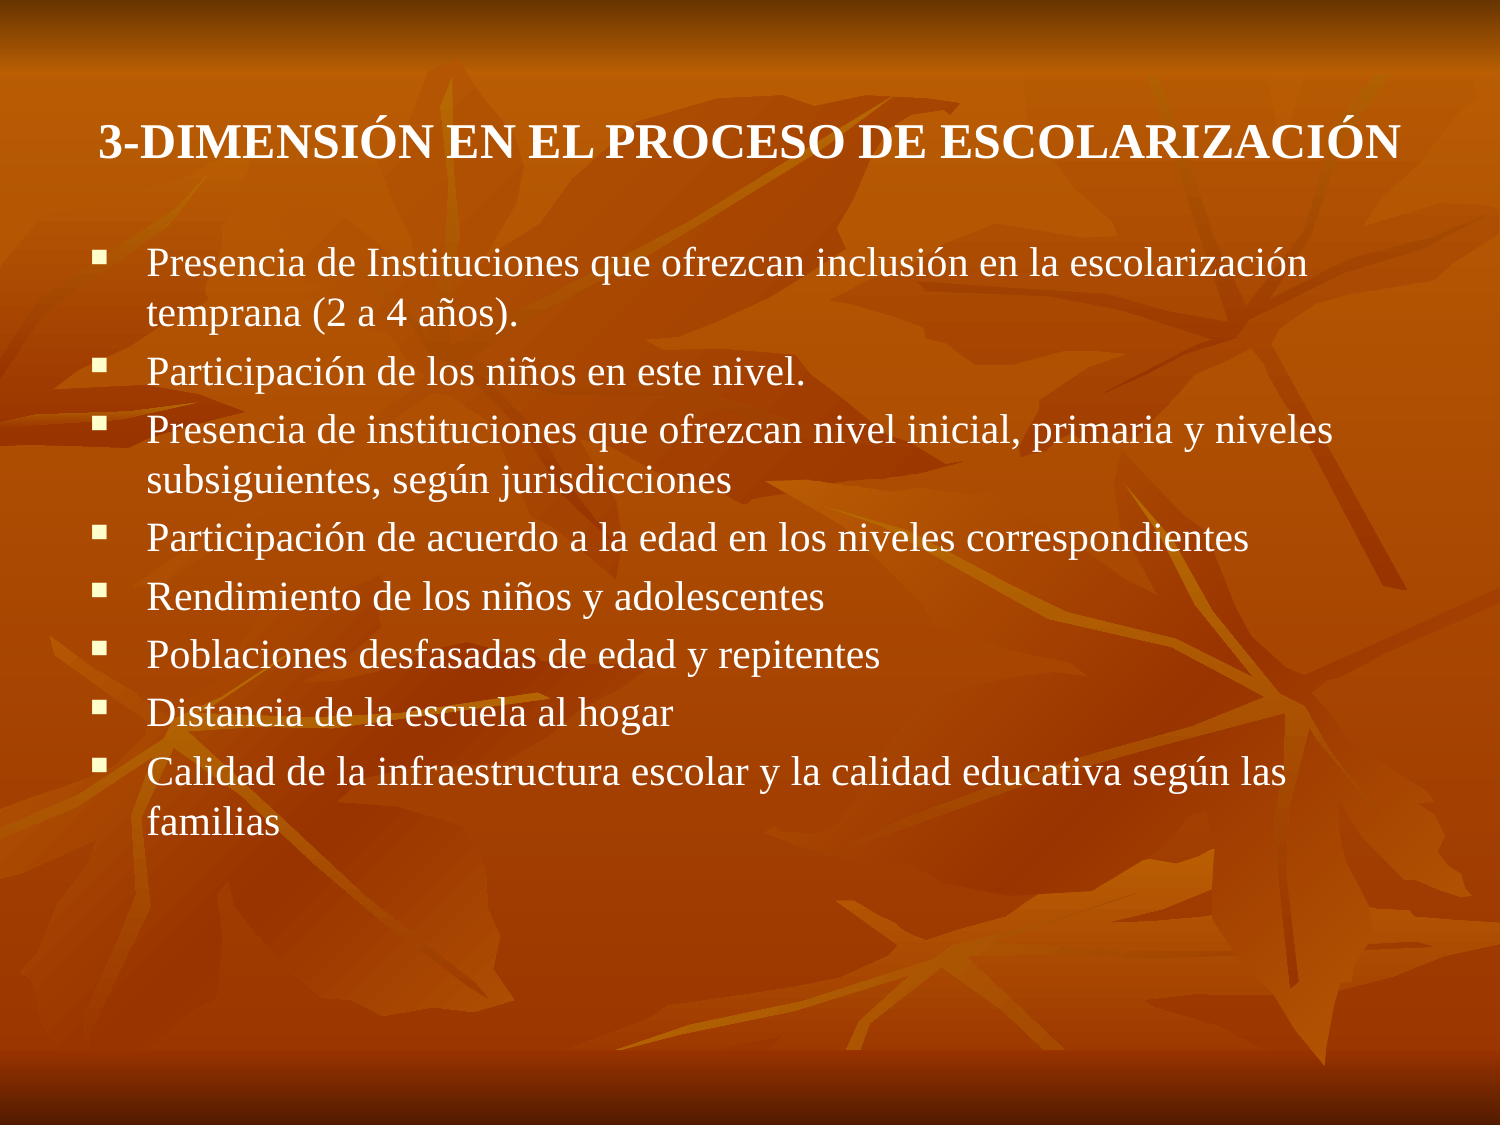

3-DIMENSIÓN EN EL PROCESO DE ESCOLARIZACIÓN

Presencia de Instituciones que ofrezcan inclusión en la escolarización temprana (2 a 4 años).
Participación de los niños en este nivel.
Presencia de instituciones que ofrezcan nivel inicial, primaria y niveles subsiguientes, según jurisdicciones
Participación de acuerdo a la edad en los niveles correspondientes
Rendimiento de los niños y adolescentes
Poblaciones desfasadas de edad y repitentes
Distancia de la escuela al hogar
Calidad de la infraestructura escolar y la calidad educativa según las familias